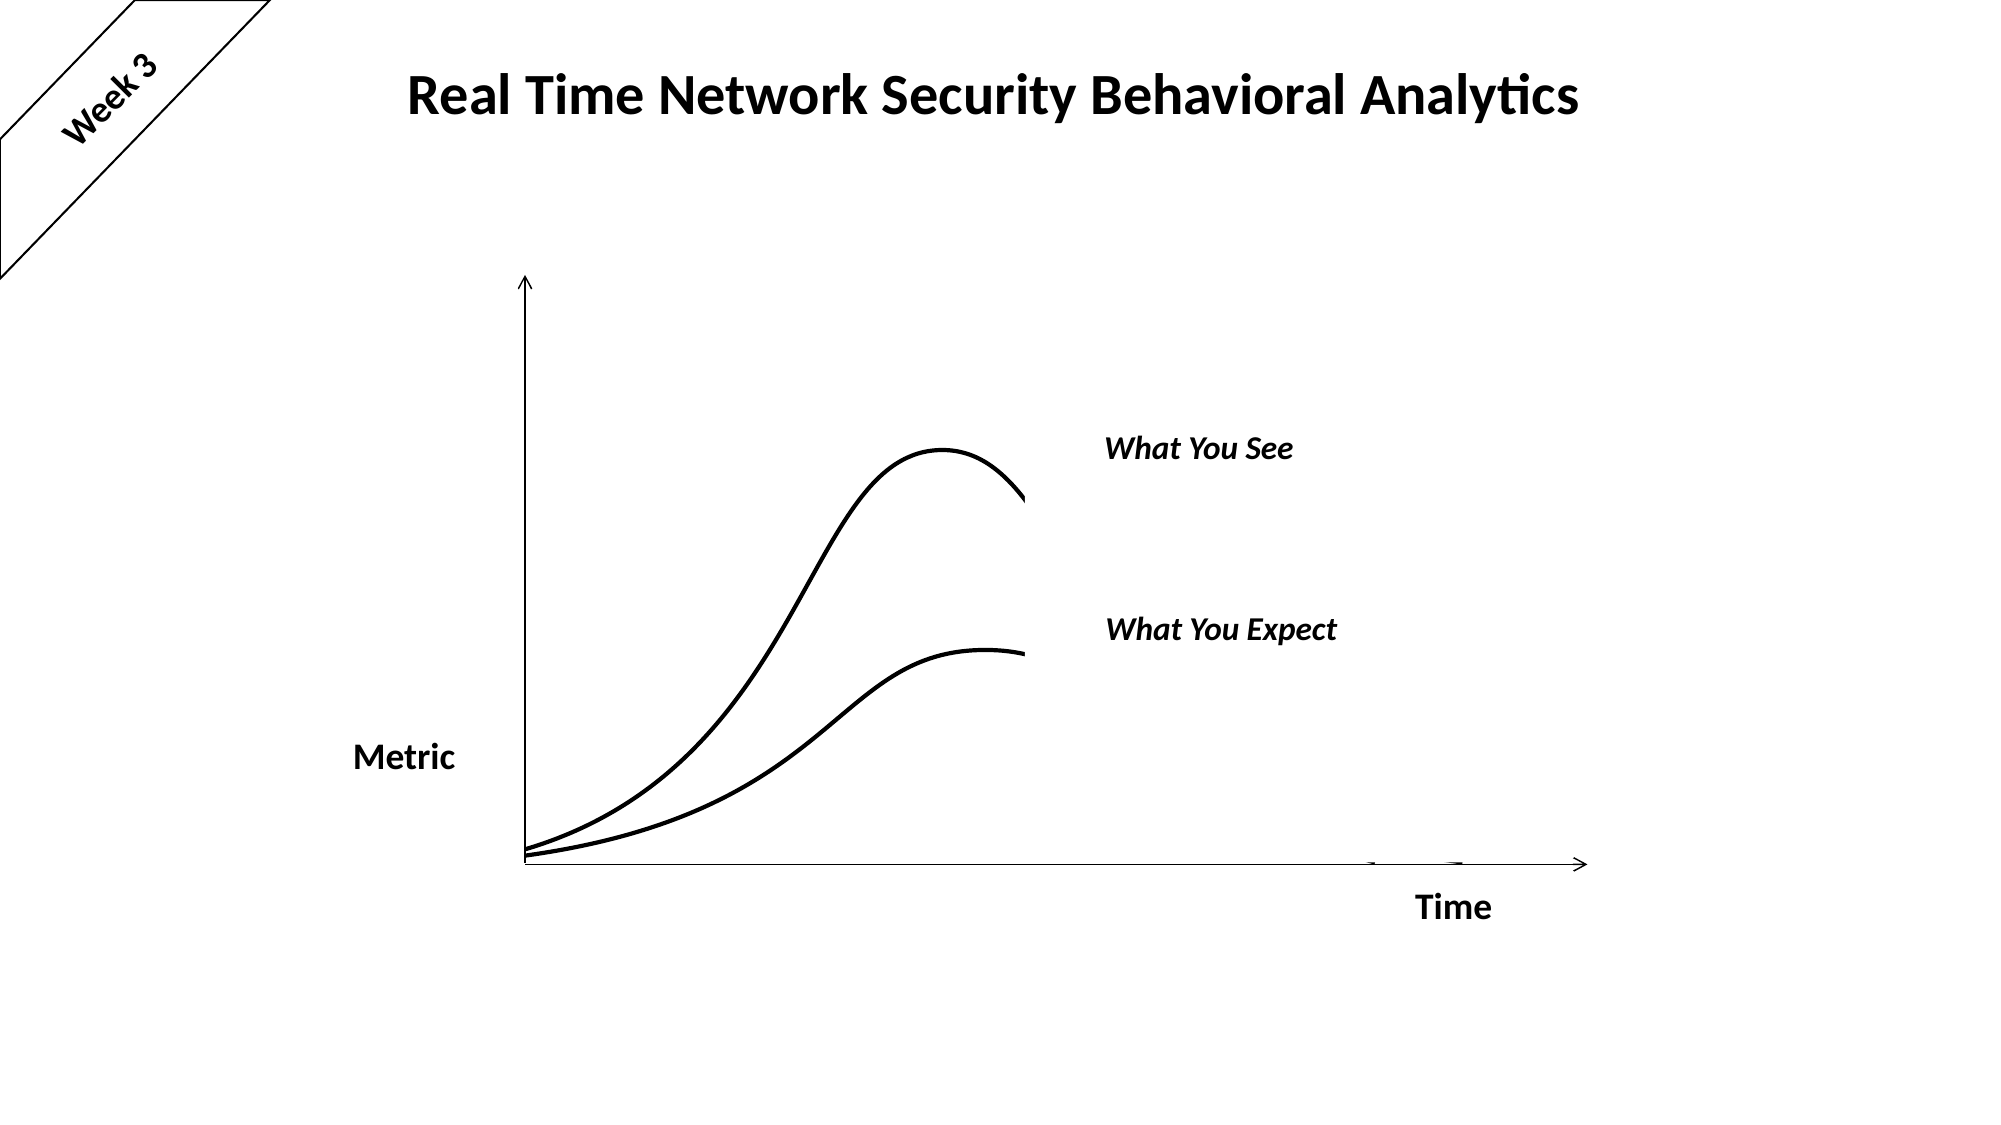

Real Time Network Security Behavioral Analytics
Week 3

What You See

What You Expect

Metric
Time